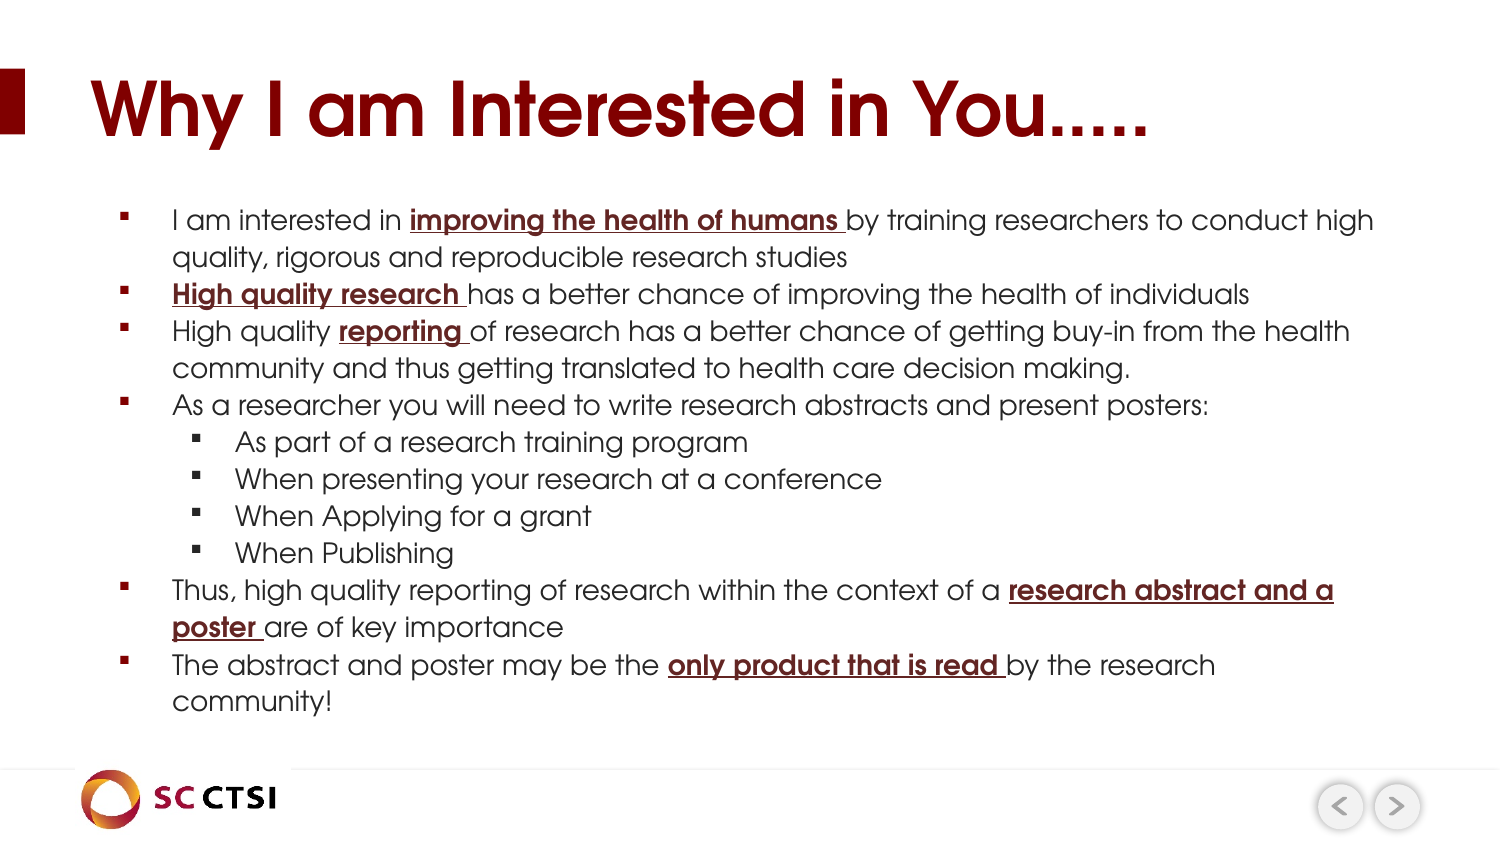

# Why I am Interested in You.....
I am interested in improving the health of humans by training researchers to conduct high quality, rigorous and reproducible research studies
High quality research has a better chance of improving the health of individuals
High quality reporting of research has a better chance of getting buy-in from the health community and thus getting translated to health care decision making.
As a researcher you will need to write research abstracts and present posters:
As part of a research training program
When presenting your research at a conference
When Applying for a grant
When Publishing
Thus, high quality reporting of research within the context of a research abstract and a poster are of key importance
The abstract and poster may be the only product that is read by the research community!